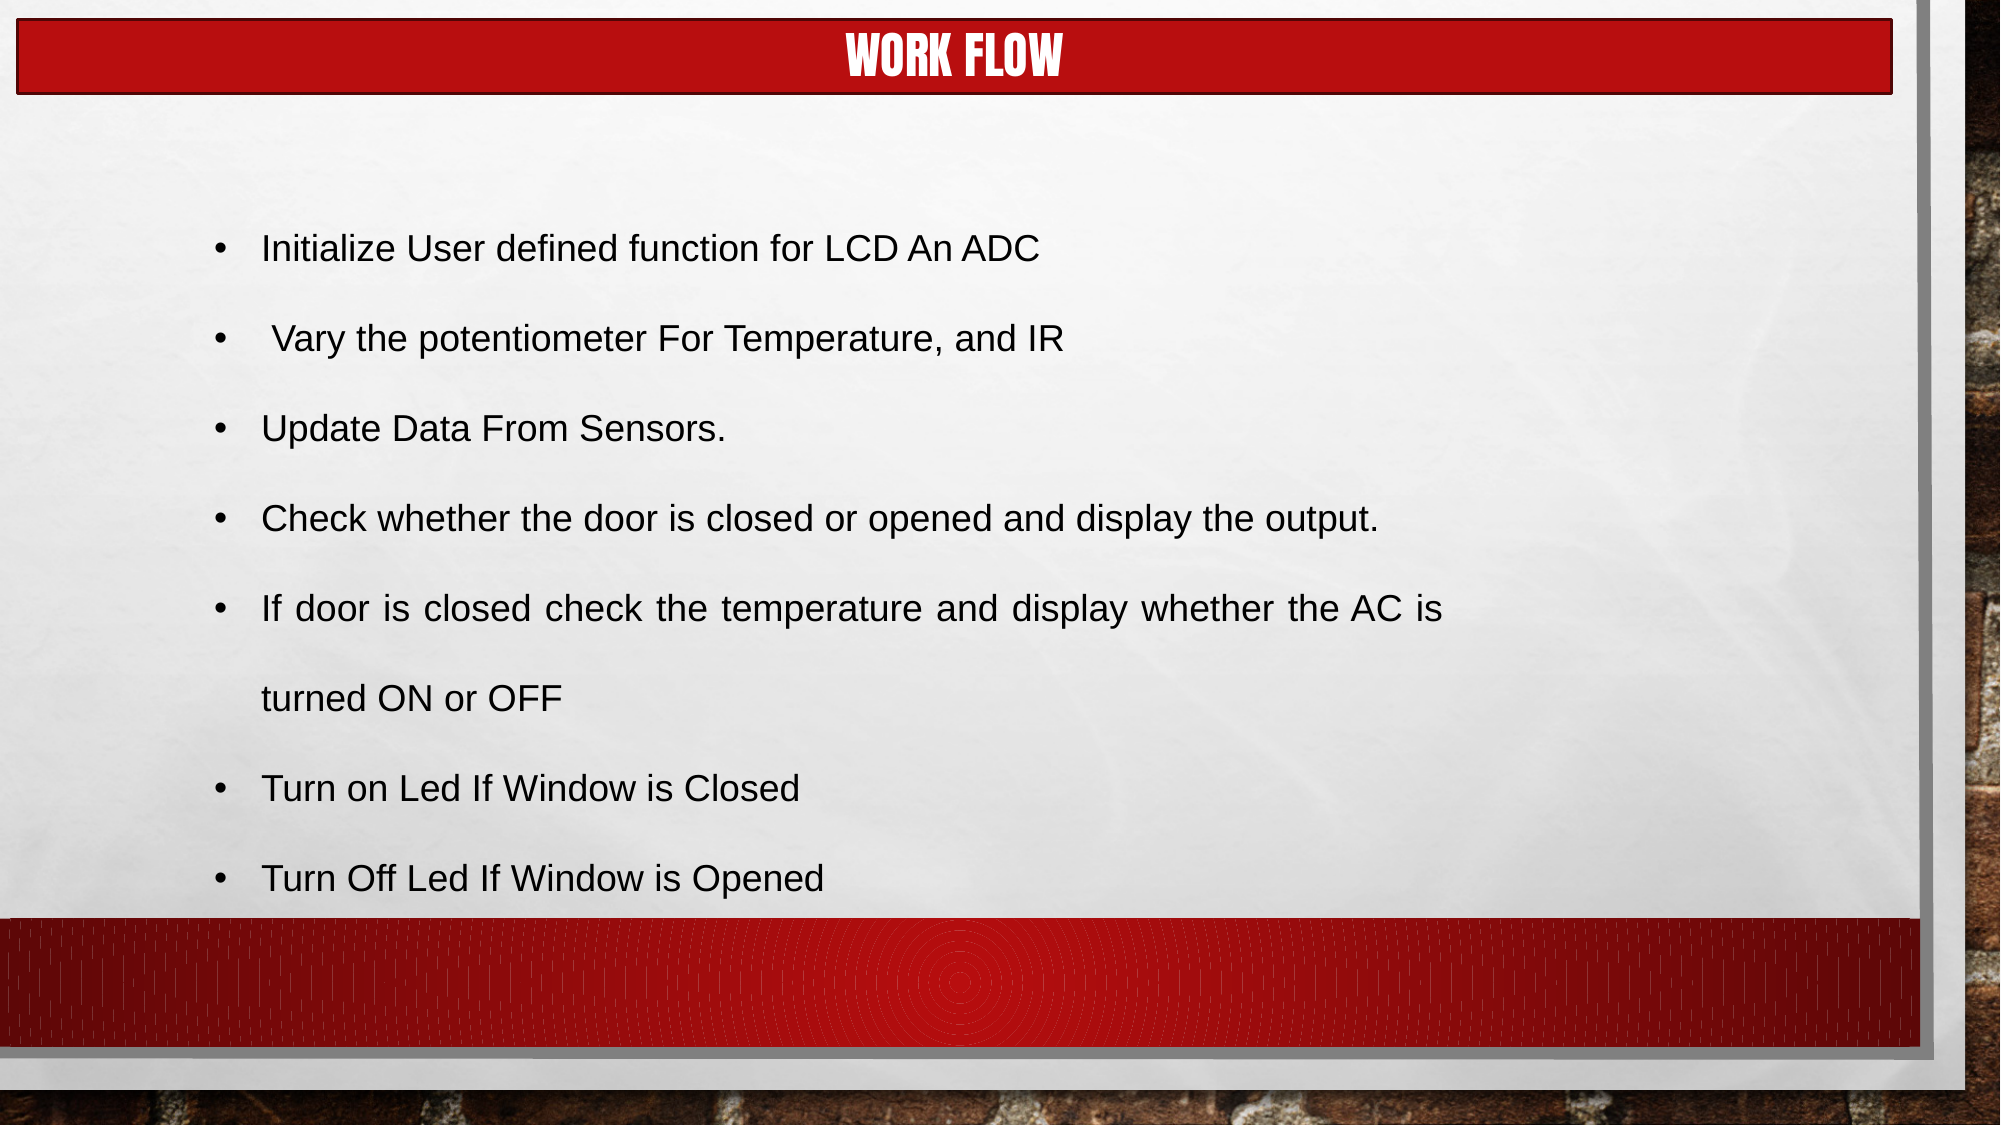

WORK FLOW
Initialize User defined function for LCD An ADC
 Vary the potentiometer For Temperature, and IR
Update Data From Sensors.
Check whether the door is closed or opened and display the output.
If door is closed check the temperature and display whether the AC is turned ON or OFF
Turn on Led If Window is Closed
Turn Off Led If Window is Opened